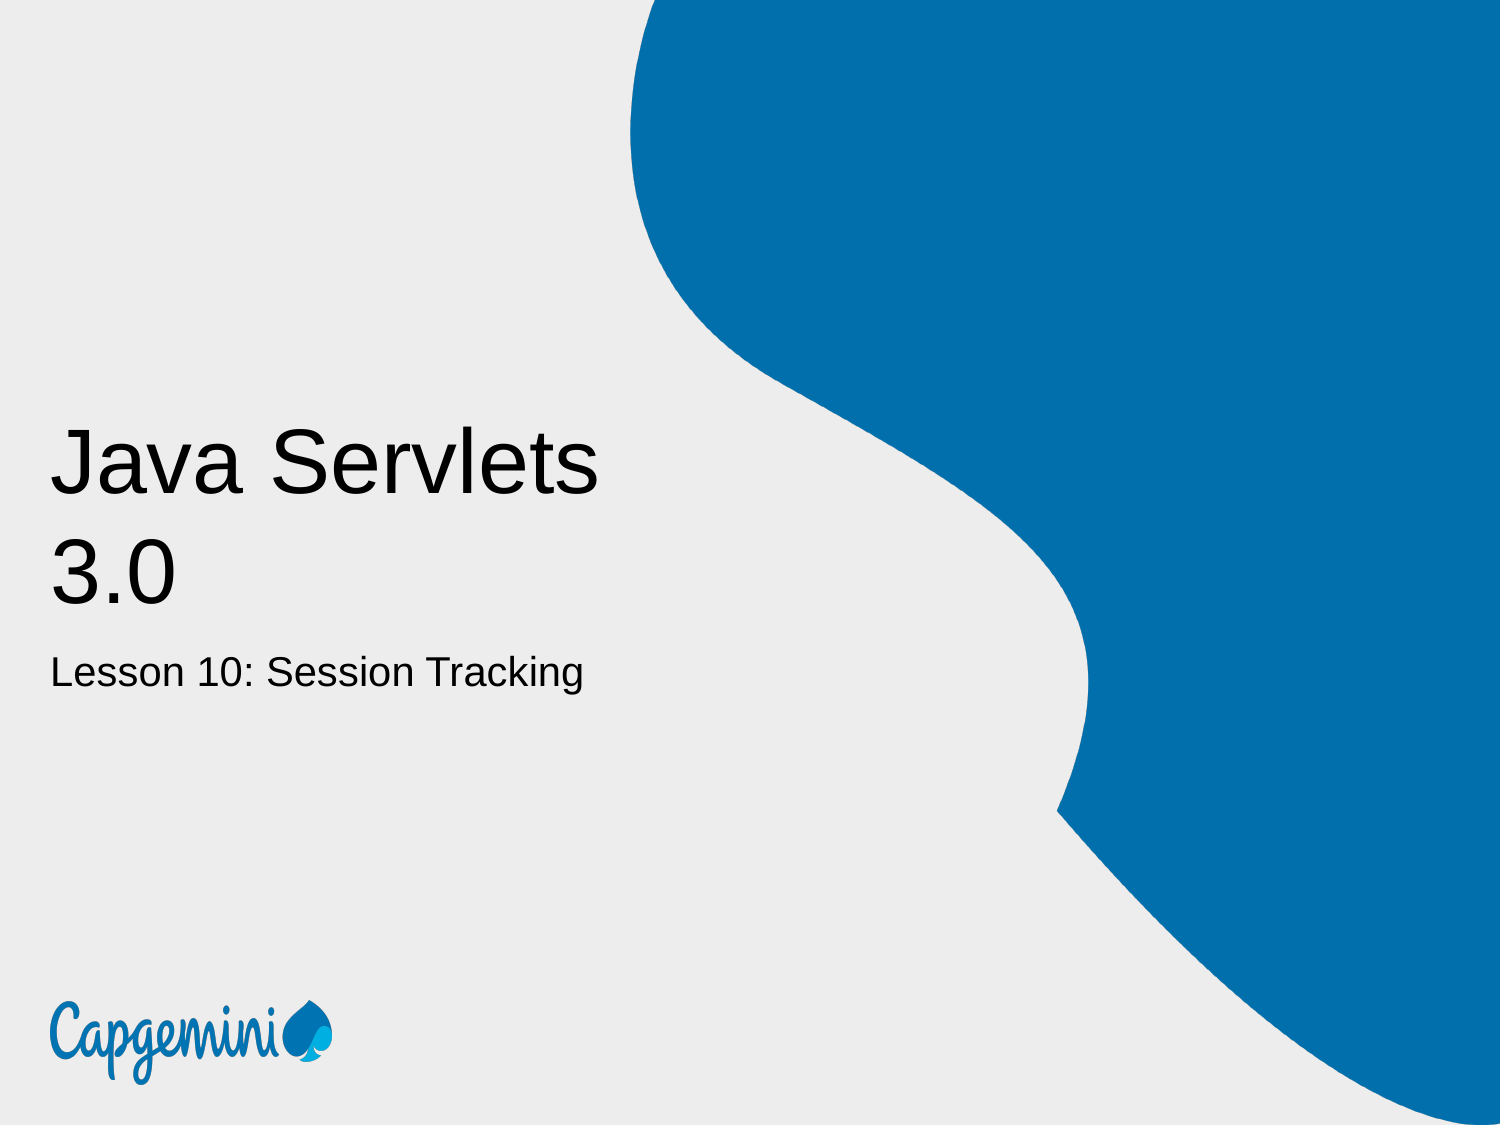

# Java Servlets 3.0
Lesson 10: Session Tracking